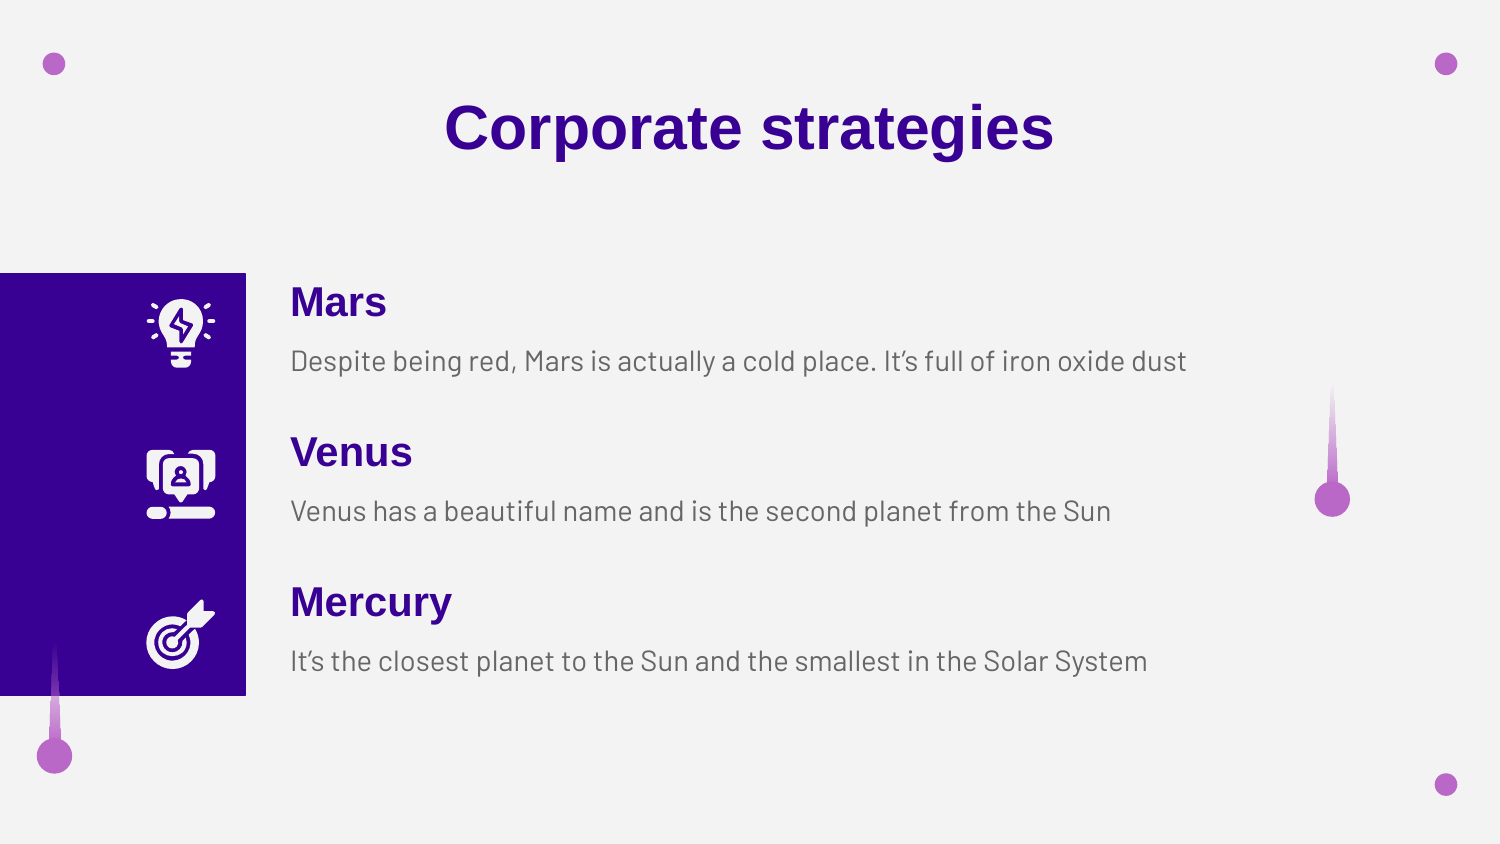

# Corporate strategies
Mars

Despite being red, Mars is actually a cold place. It’s full of iron oxide dust

Venus

Venus has a beautiful name and is the second planet from the Sun
Mercury

It’s the closest planet to the Sun and the smallest in the Solar System